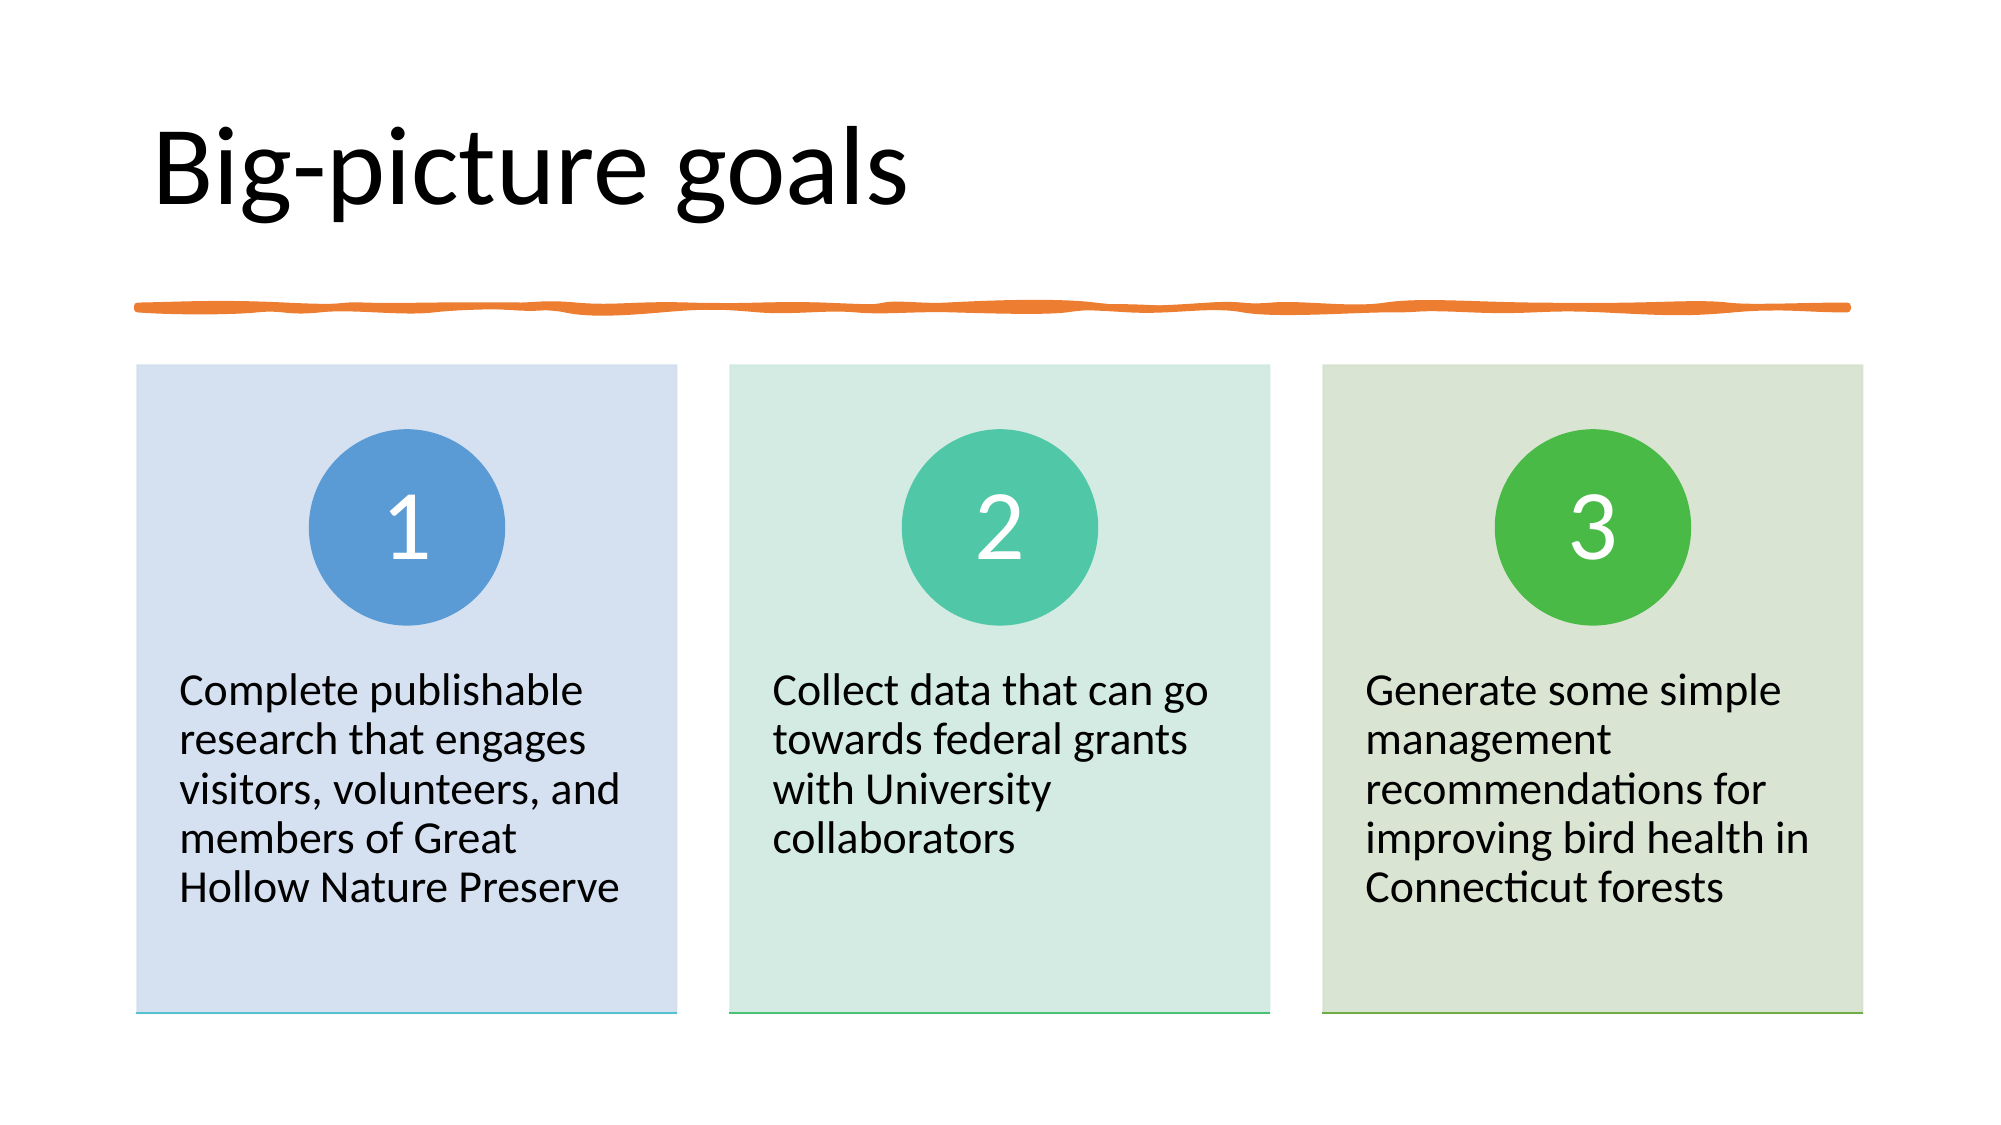

# Big-picture goals

Complete publishable research that engages visitors, volunteers, and members of Great Hollow Nature Preserve
1
Collect data that can go towards federal grants with University collaborators
2
Generate some simple management recommendations for improving bird health in Connecticut forests
3